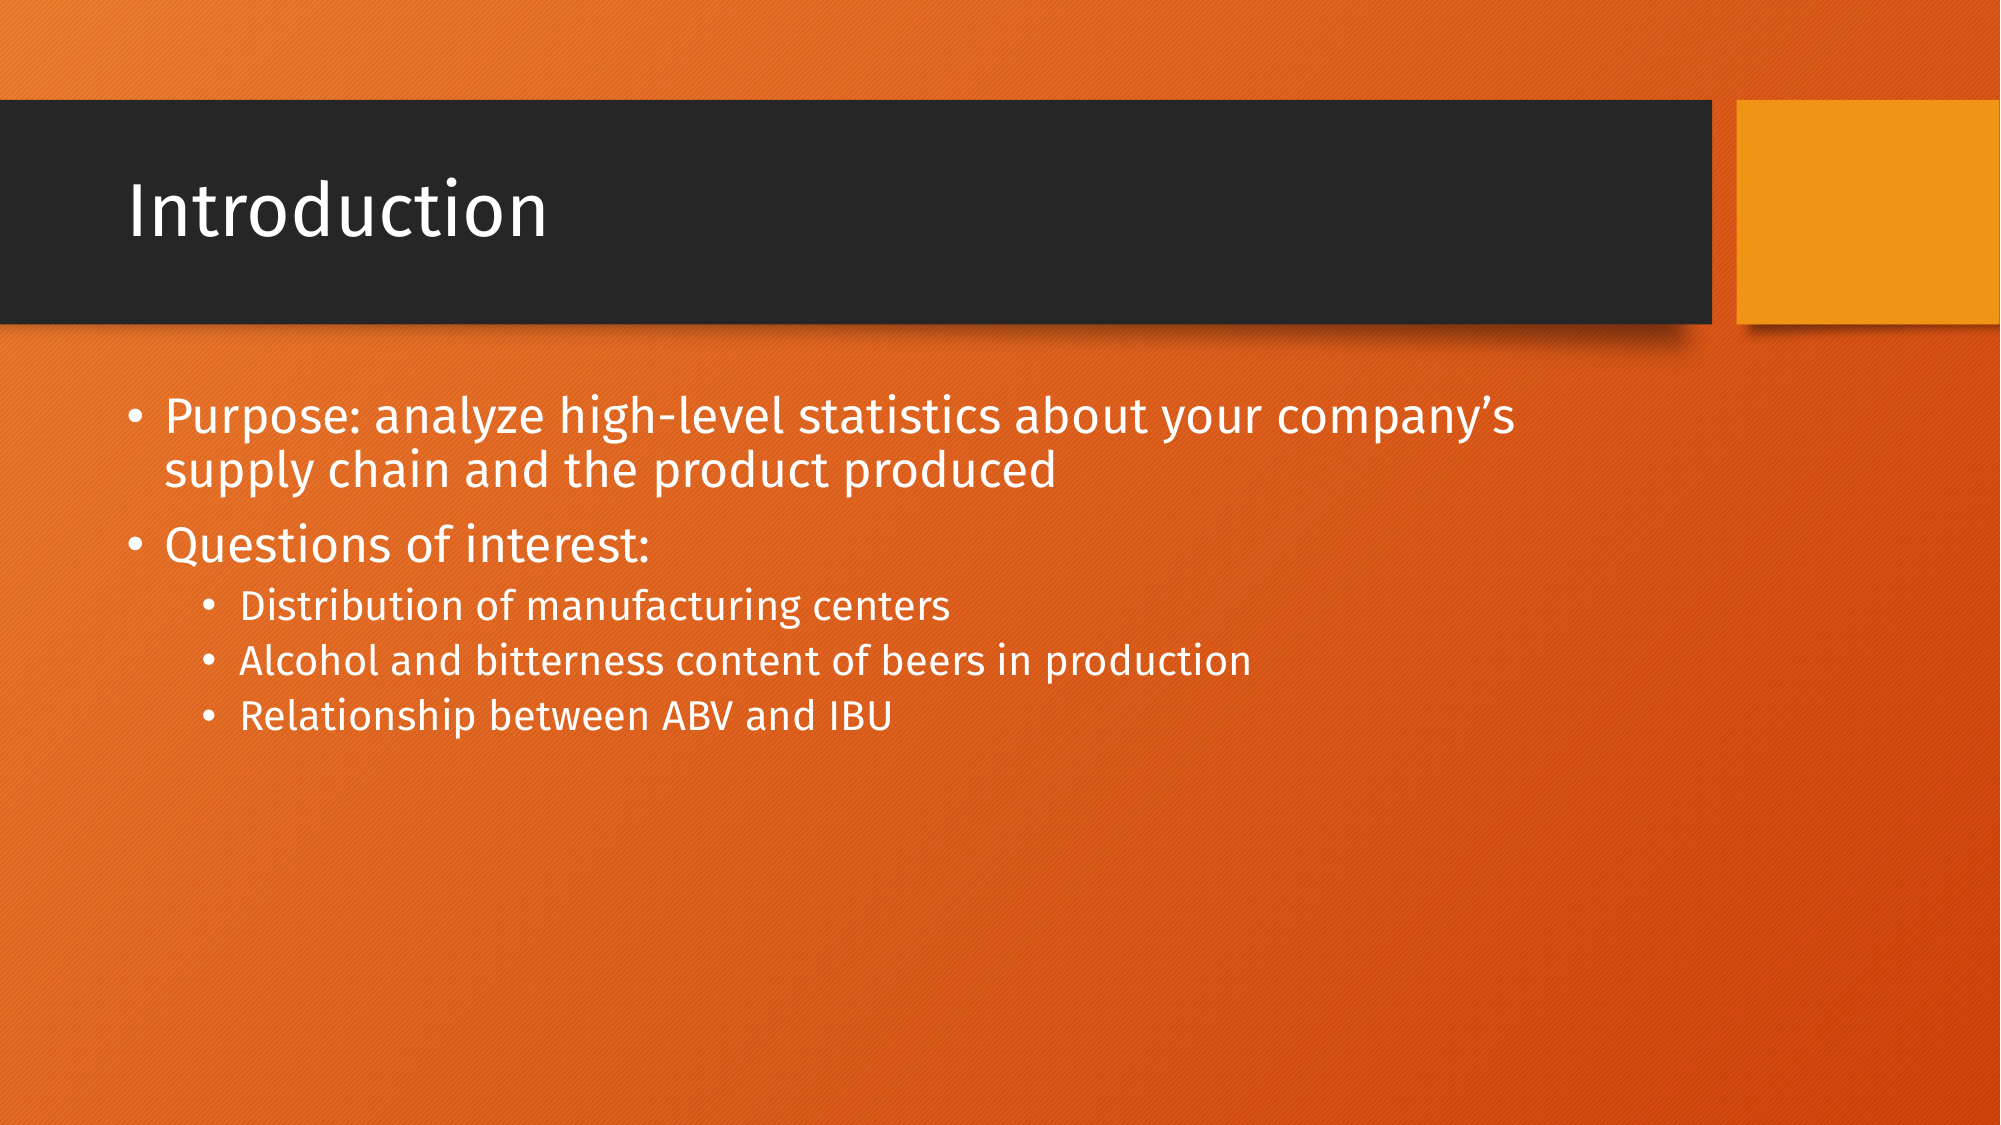

# Introduction
Purpose: analyze high-level statistics about your company’s supply chain and the product produced
Questions of interest:
Distribution of manufacturing centers
Alcohol and bitterness content of beers in production
Relationship between ABV and IBU